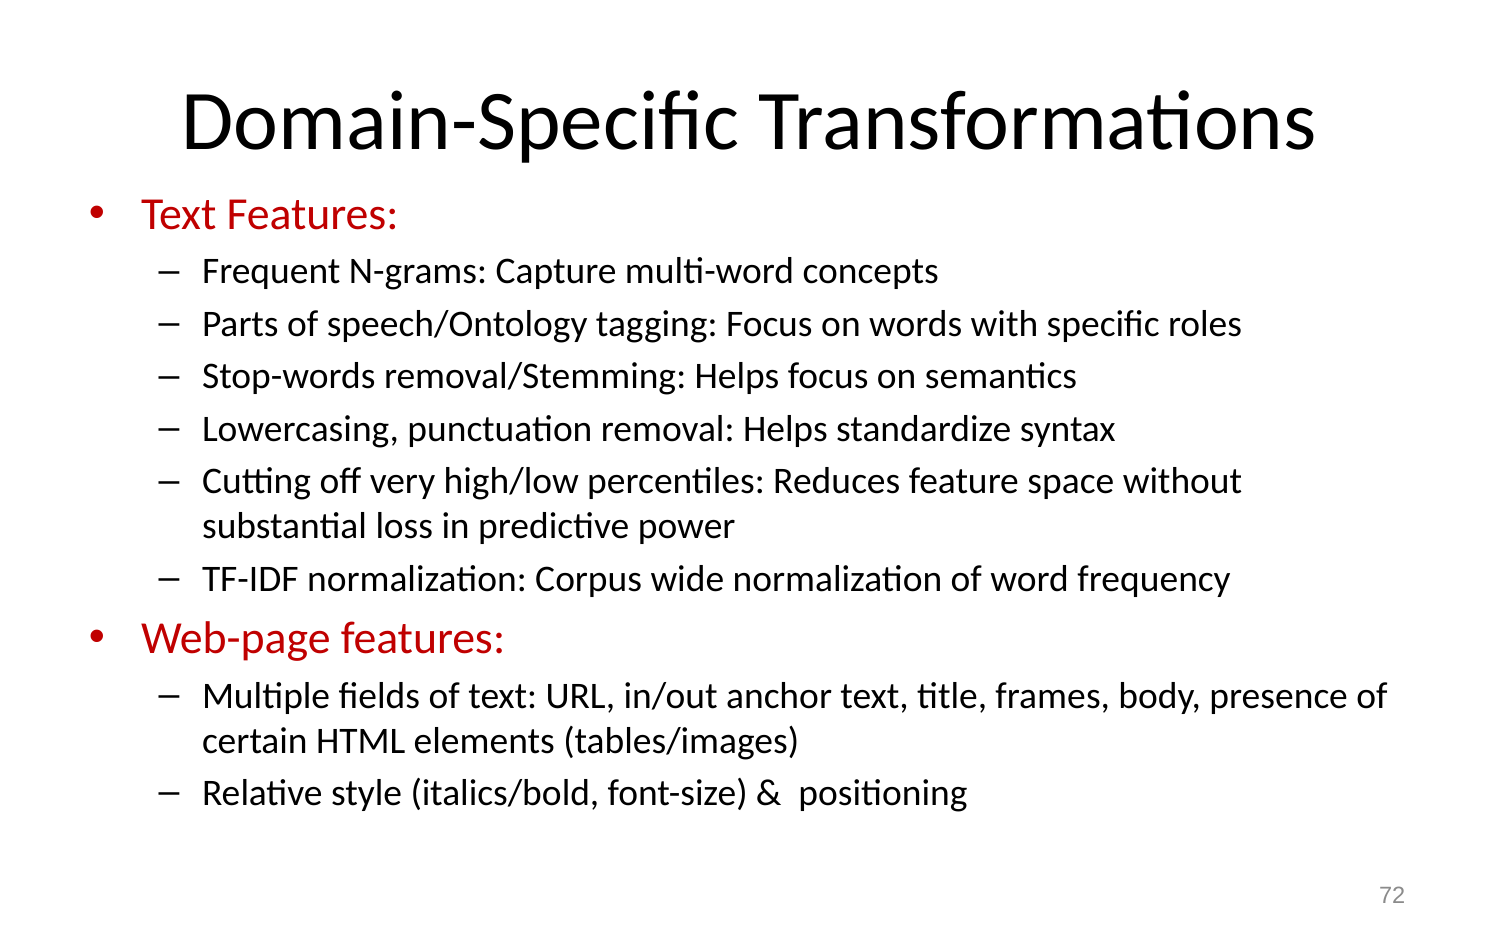

# Domain-Specific Transformations
Text Features:
Frequent N-grams: Capture multi-word concepts
Parts of speech/Ontology tagging: Focus on words with specific roles
Stop-words removal/Stemming: Helps focus on semantics
Lowercasing, punctuation removal: Helps standardize syntax
Cutting off very high/low percentiles: Reduces feature space without substantial loss in predictive power
TF-IDF normalization: Corpus wide normalization of word frequency
Web-page features:
Multiple fields of text: URL, in/out anchor text, title, frames, body, presence of certain HTML elements (tables/images)
Relative style (italics/bold, font-size) &  positioning
72